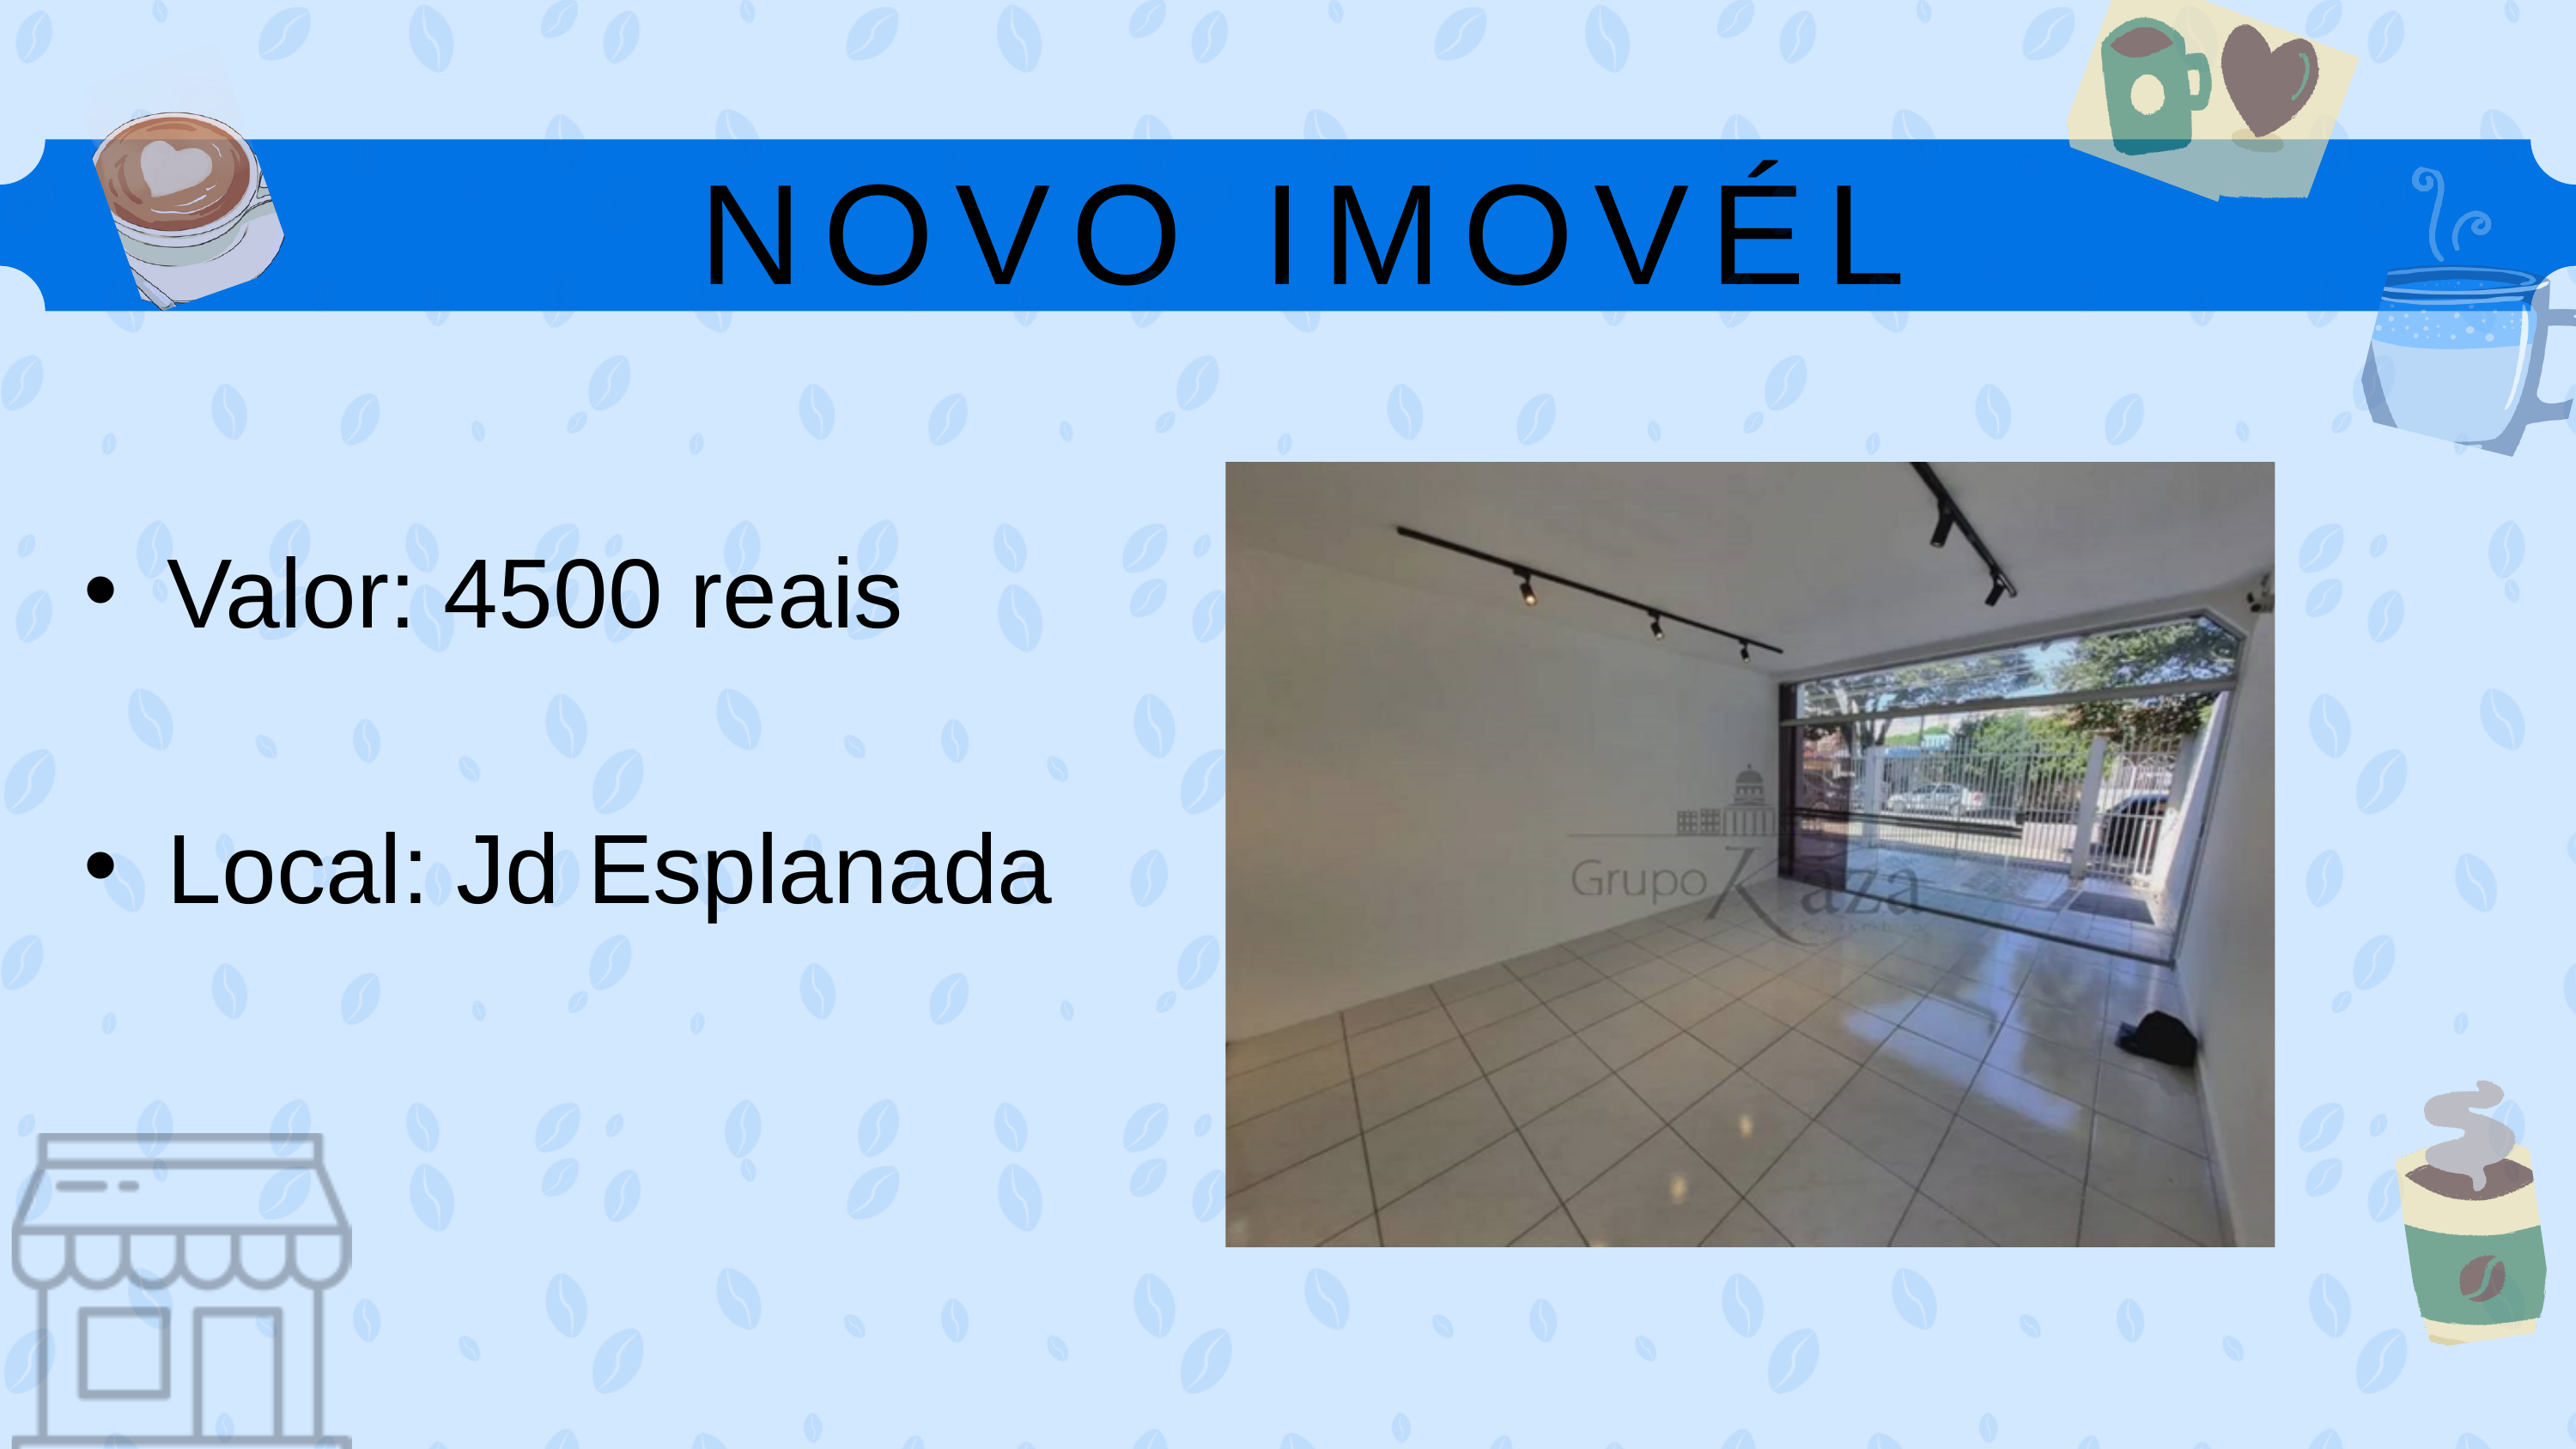

NOVO IMOVÉL

Valor: 4500 reais

Local: Jd Esplanada